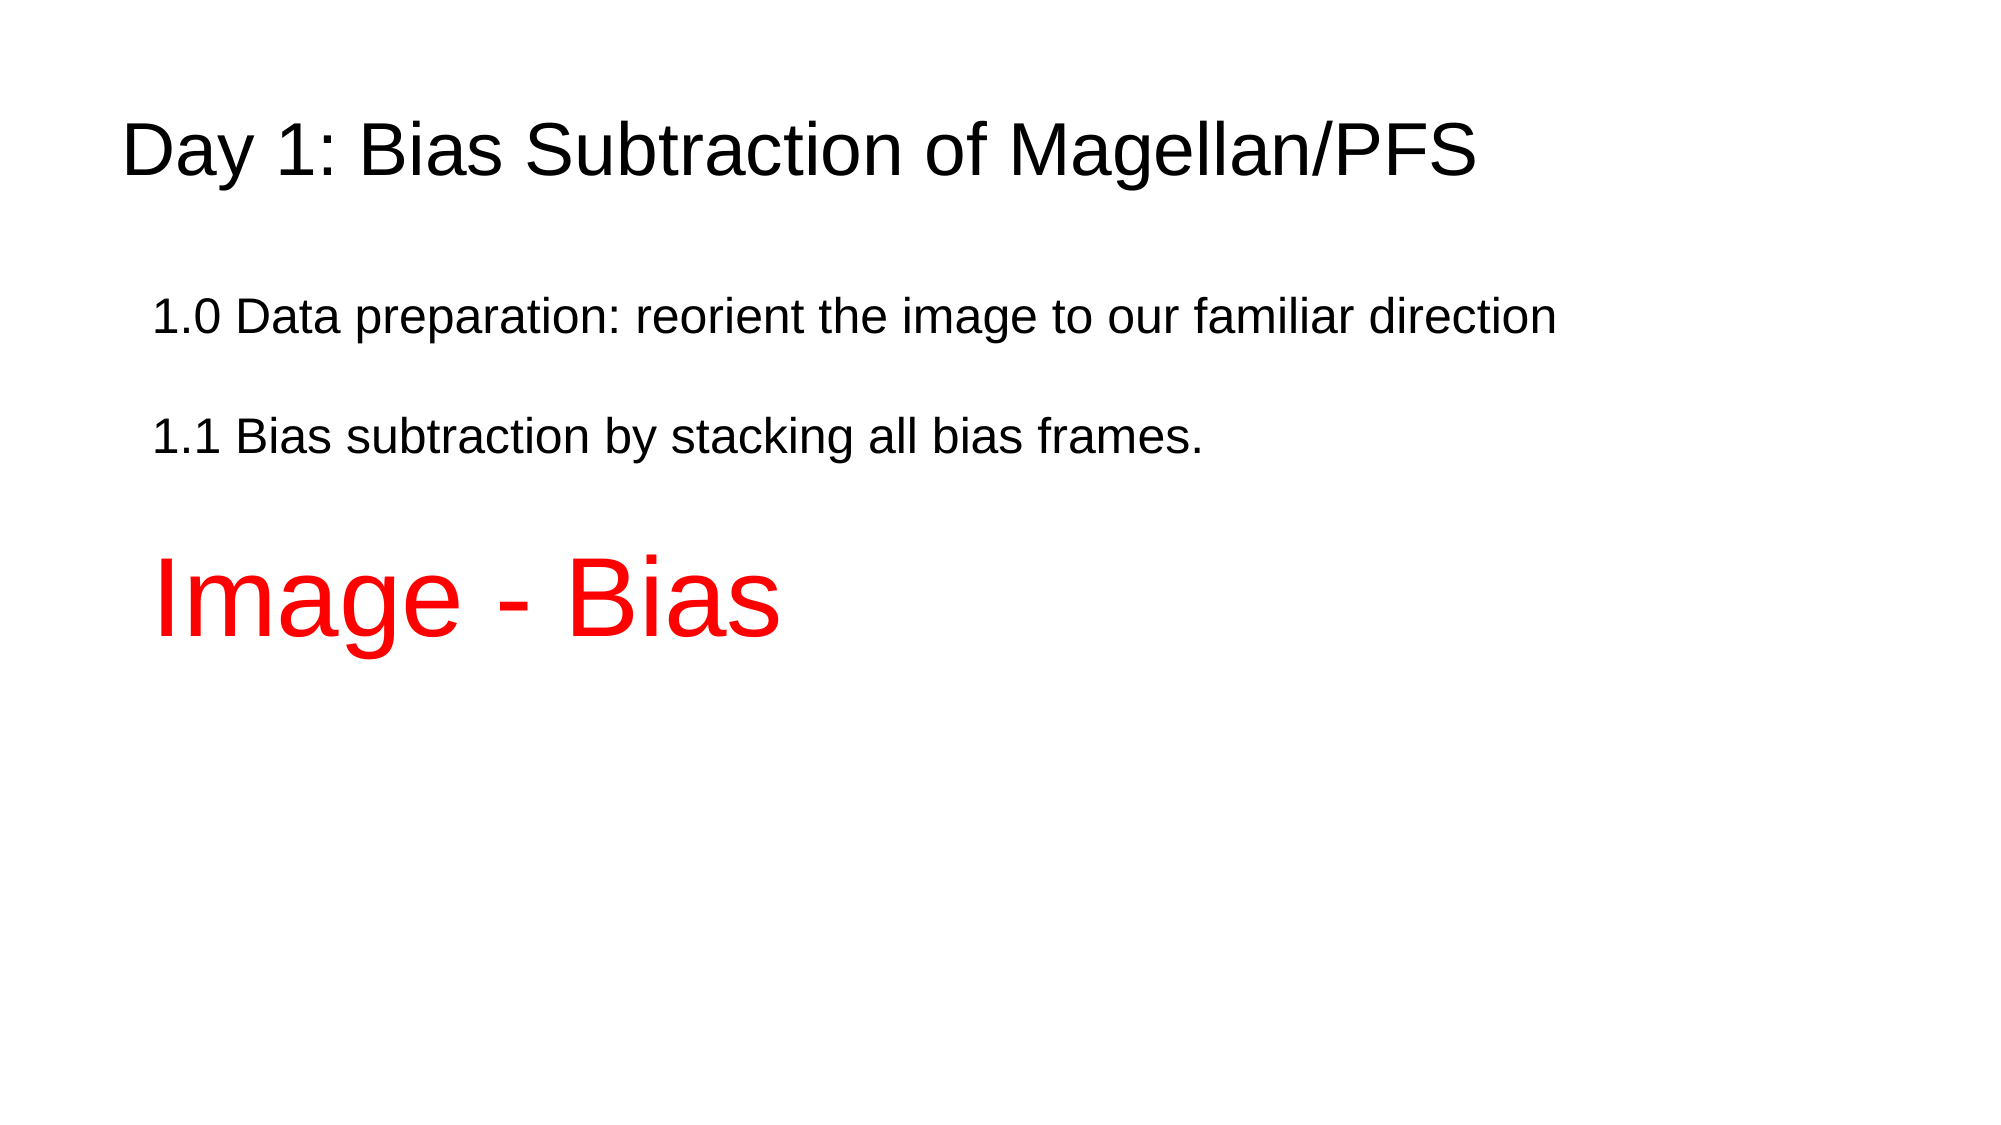

# Day 1: Bias Subtraction of Magellan/PFS
1.0 Data preparation: reorient the image to our familiar direction

1.1 Bias subtraction by stacking all bias frames.

Image - Bias